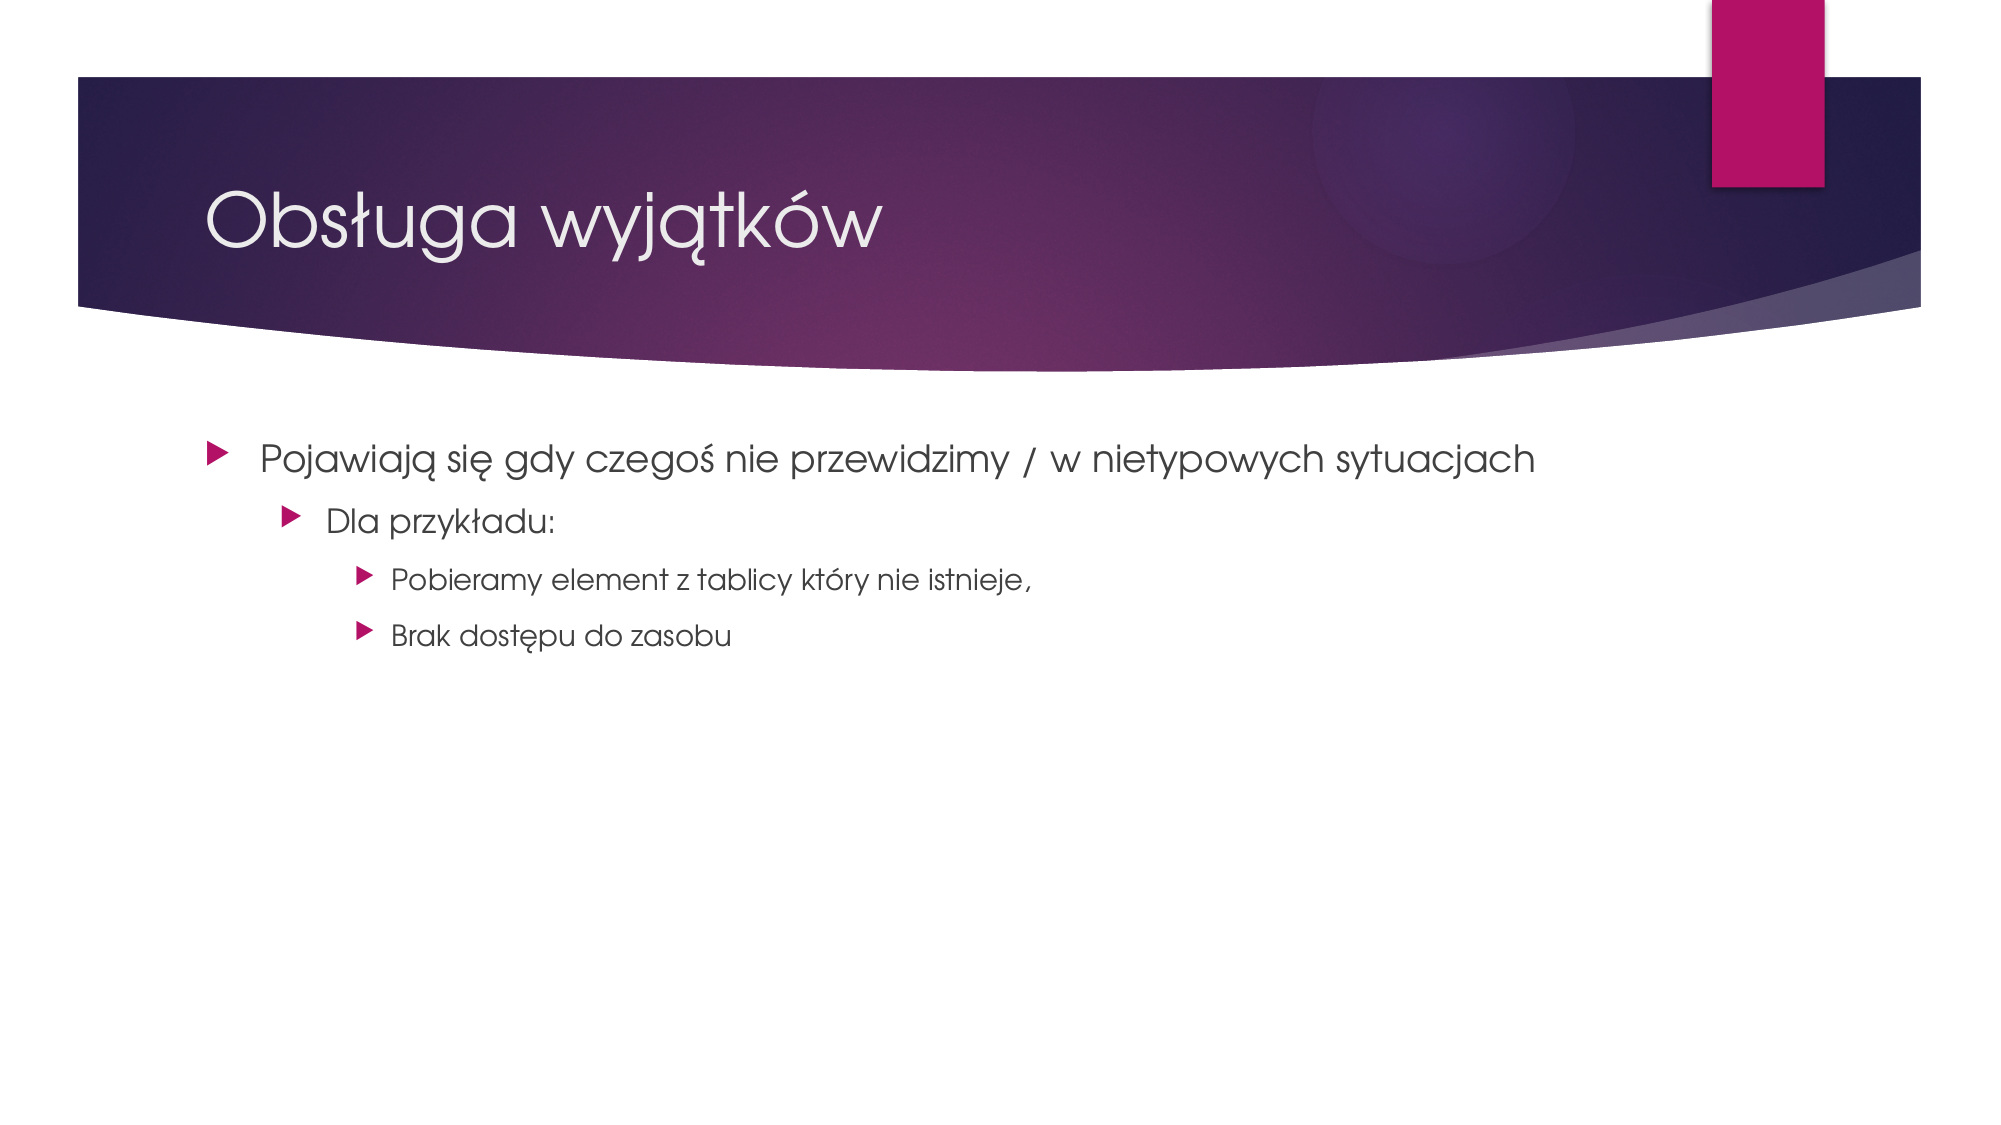

# Obsługa wyjątków
Pojawiają się gdy czegoś nie przewidzimy / w nietypowych sytuacjach
Dla przykładu:
Pobieramy element z tablicy który nie istnieje,
Brak dostępu do zasobu